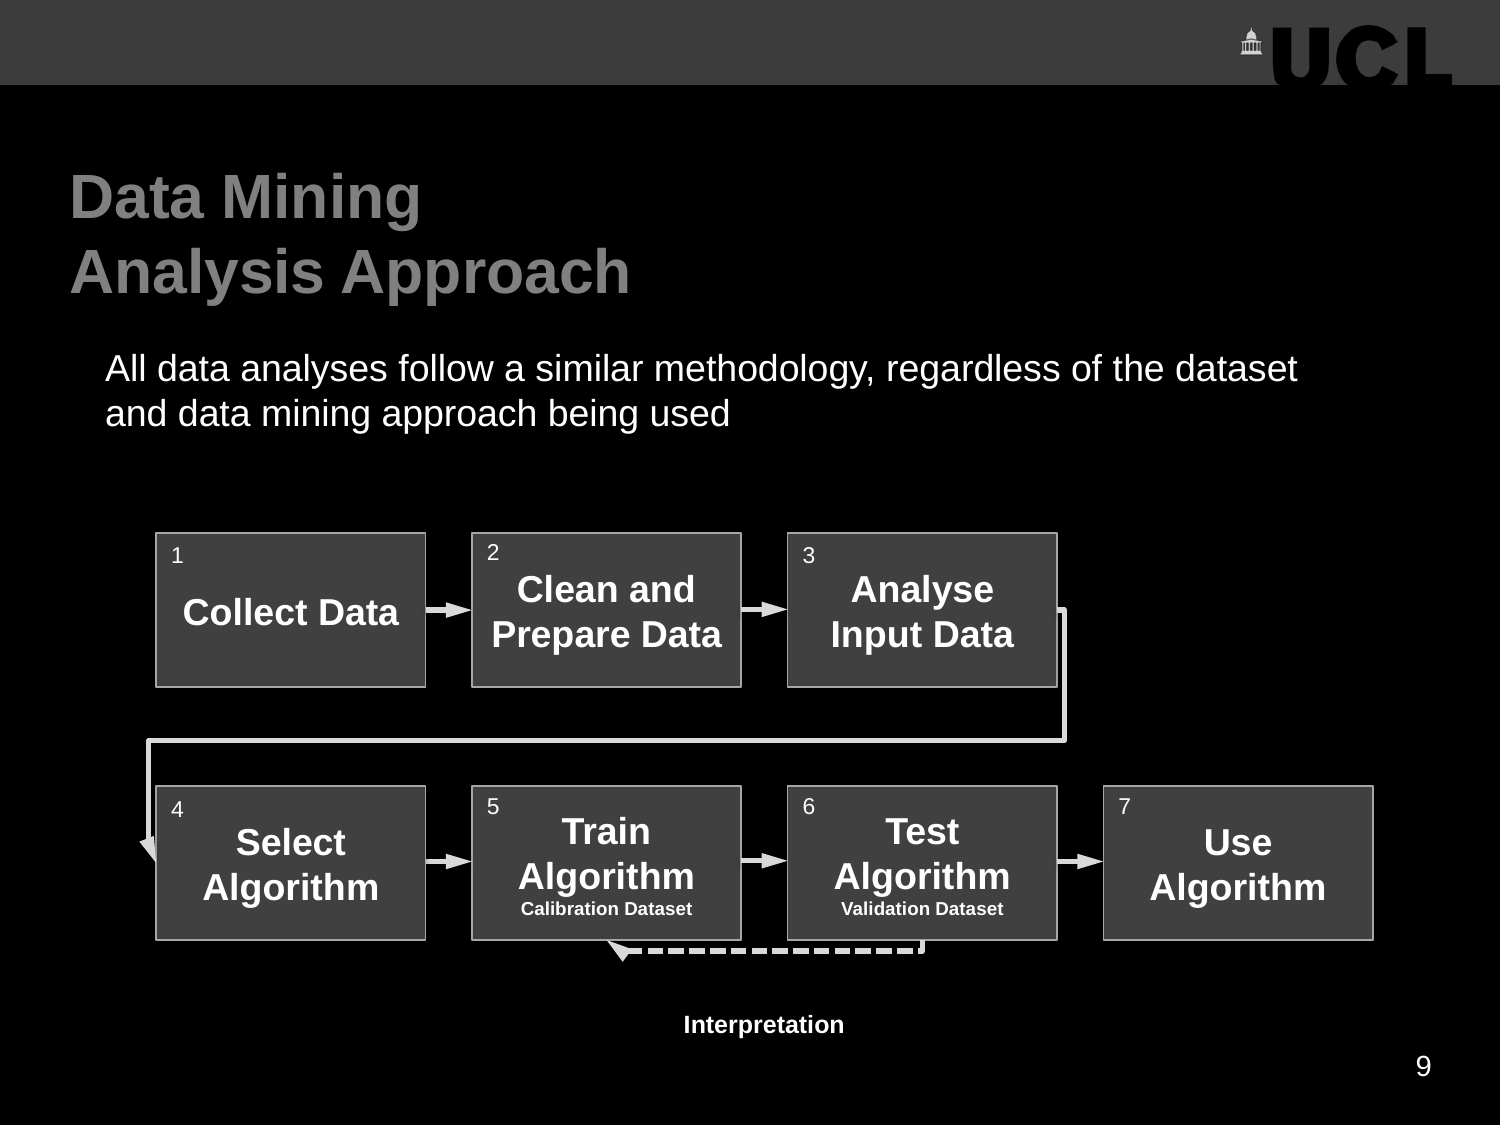

# Data Mining Analysis Approach
All data analyses follow a similar methodology, regardless of the dataset and data mining approach being used
2
Clean and Prepare Data
Collect Data
1
Analyse Input Data
3
Select Algorithm
4
5
Train Algorithm
Calibration Dataset
6
Test Algorithm
Validation Dataset
7
Use Algorithm
Interpretation
9